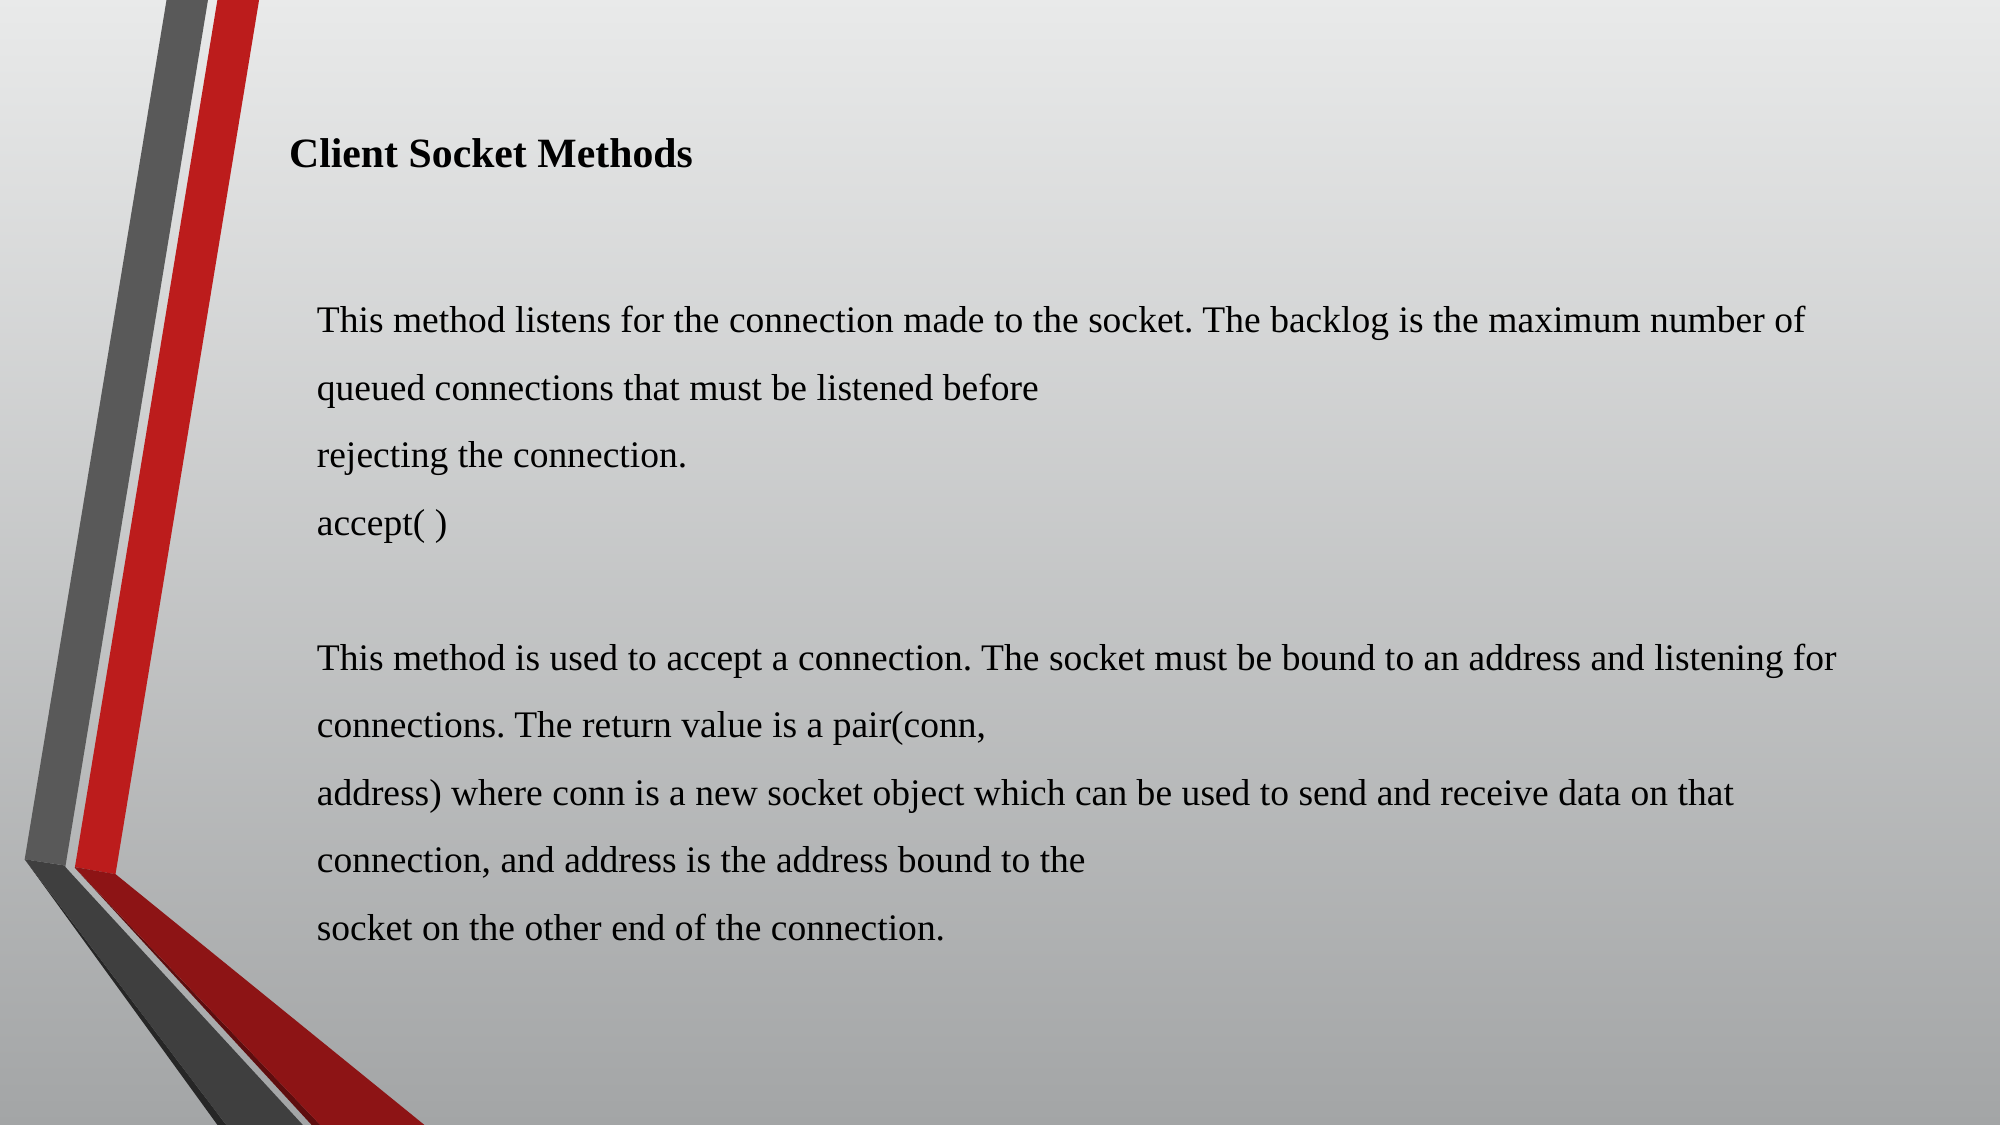

Client Socket Methods
This method listens for the connection made to the socket. The backlog is the maximum number of queued connections that must be listened before
rejecting the connection.
accept( )

This method is used to accept a connection. The socket must be bound to an address and listening for connections. The return value is a pair(conn,
address) where conn is a new socket object which can be used to send and receive data on that connection, and address is the address bound to the
socket on the other end of the connection.